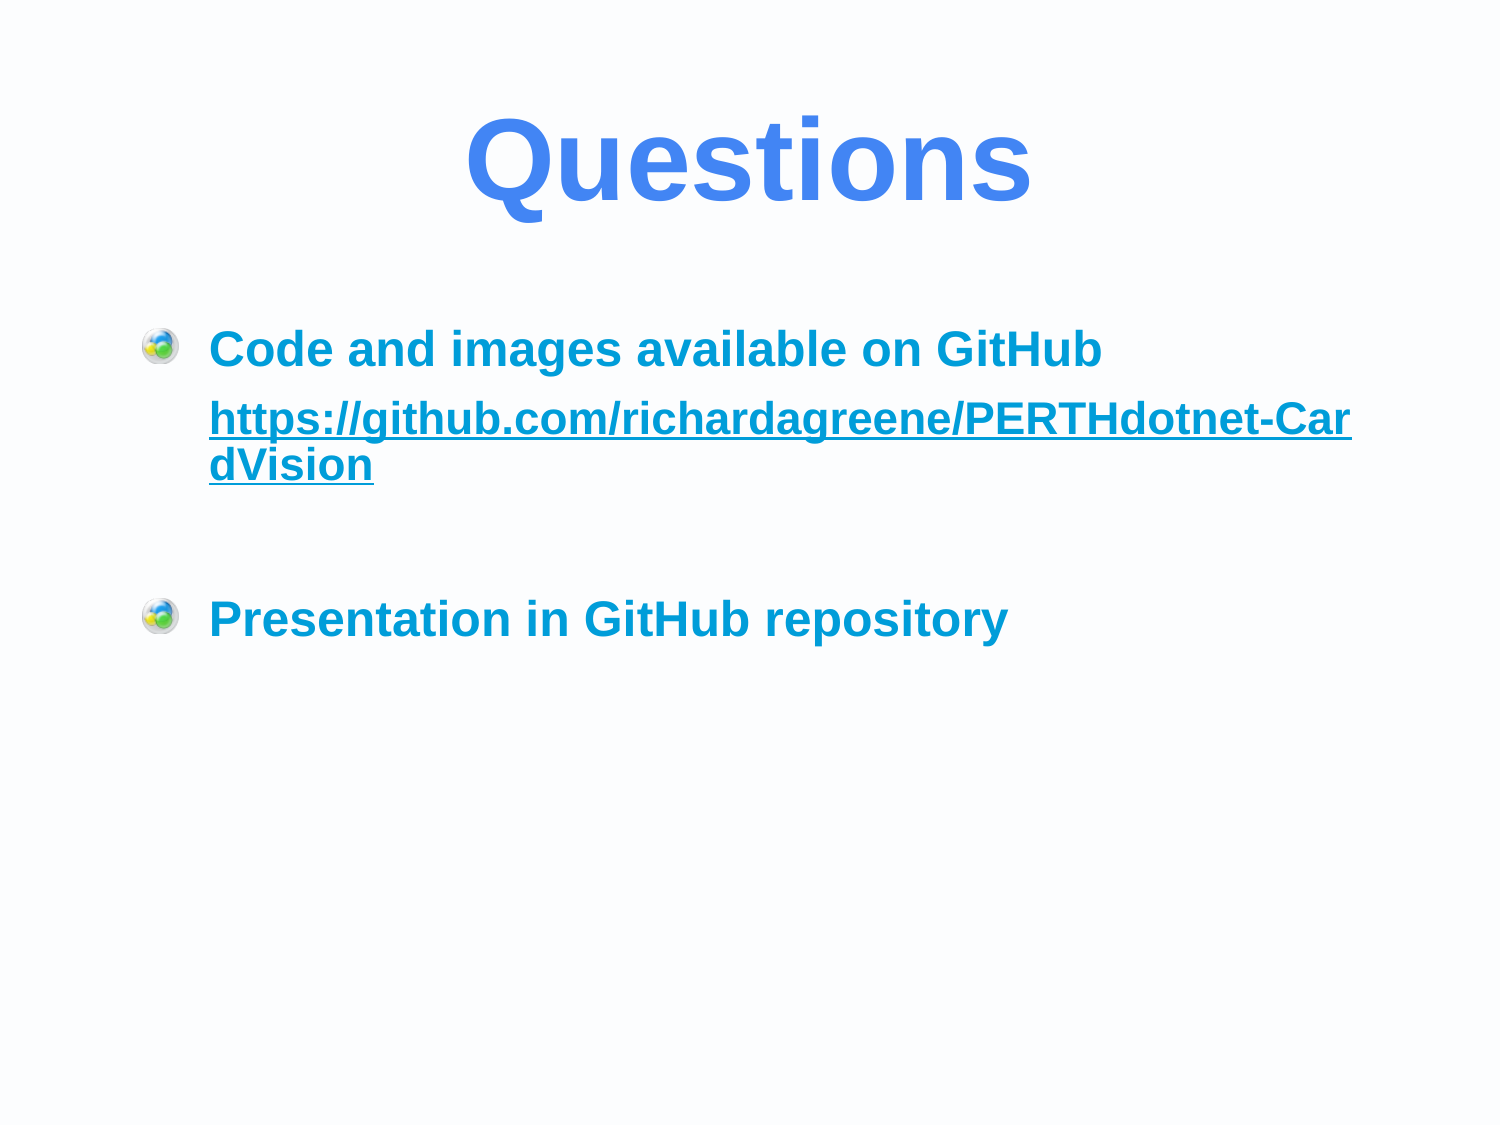

# Questions
Code and images available on GitHub
https://github.com/richardagreene/PERTHdotnet-CardVision
Presentation in GitHub repository